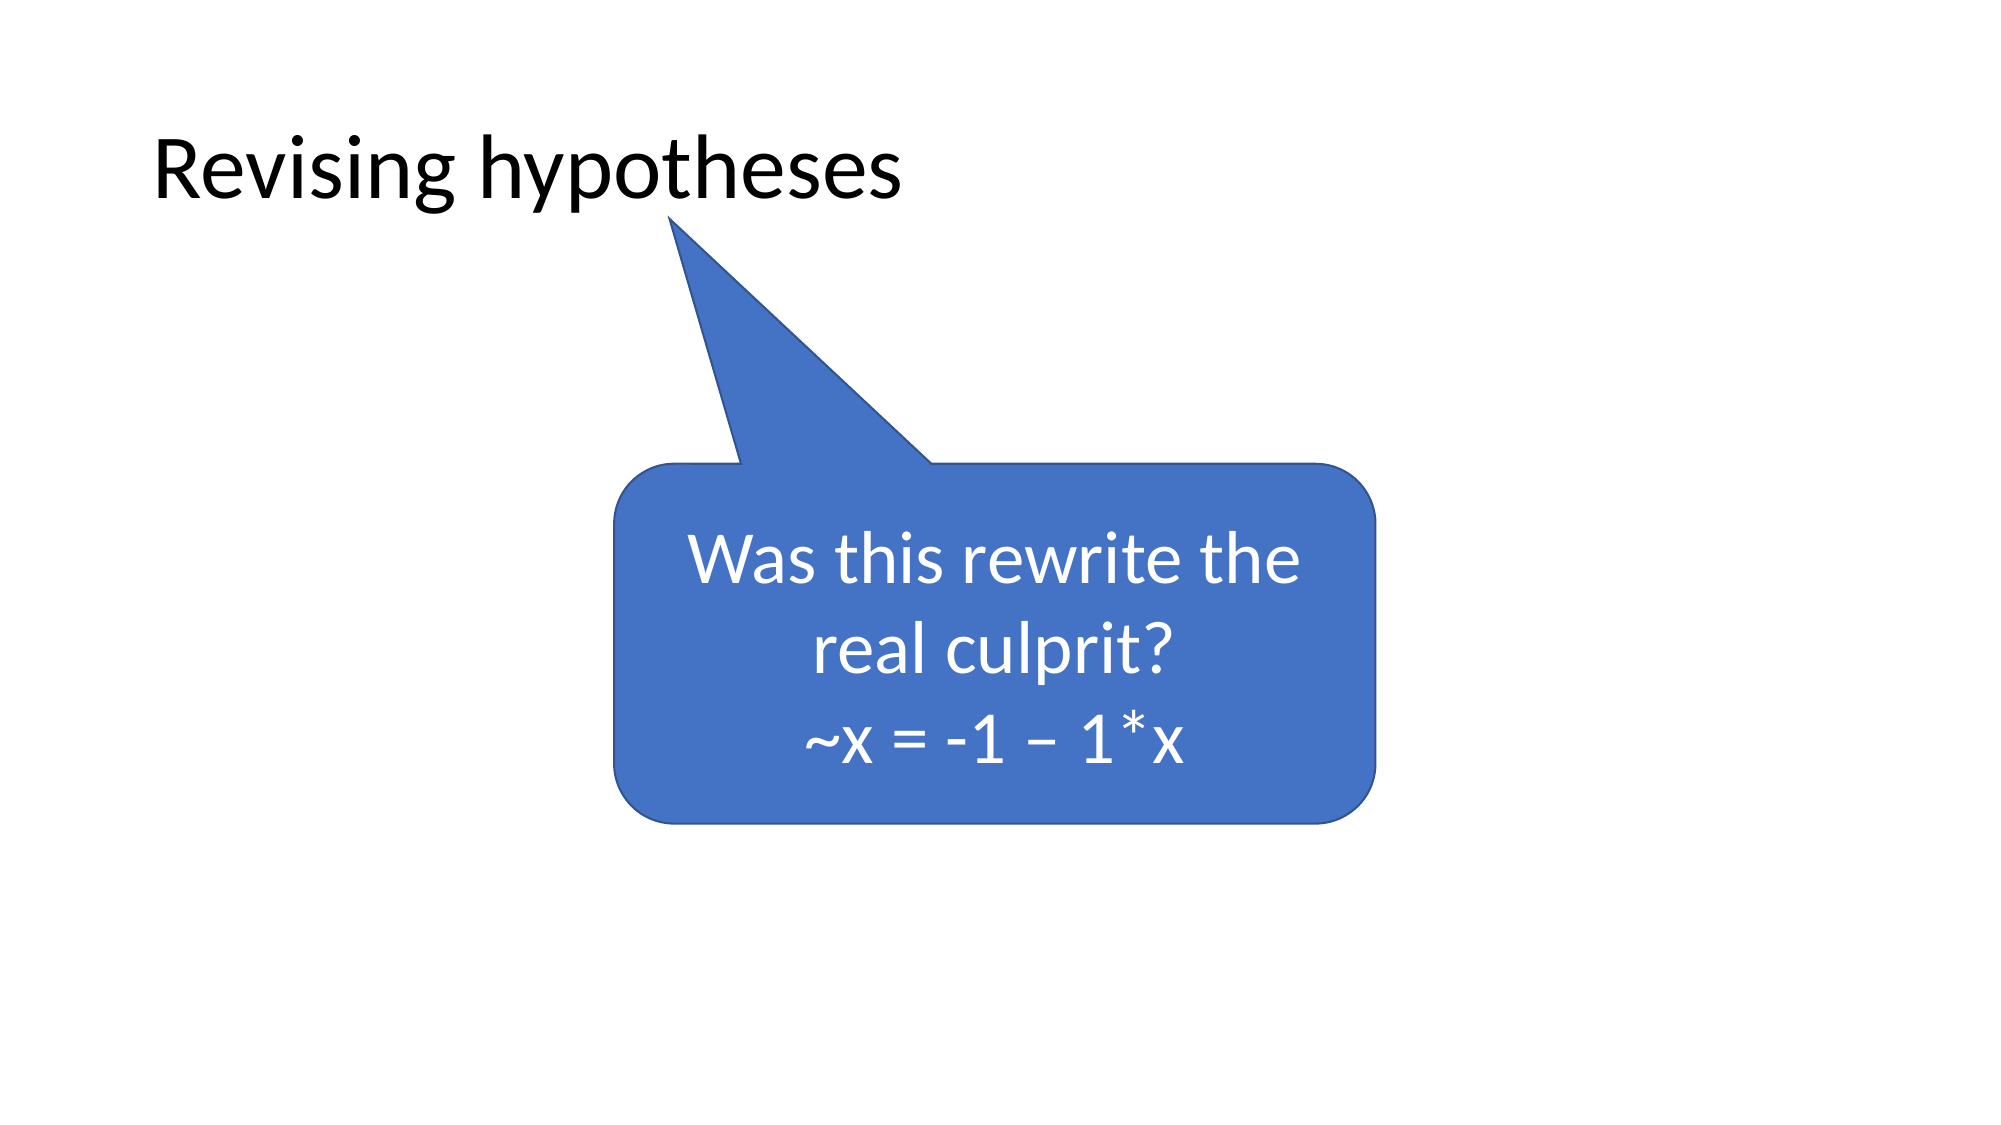

# Revising hypotheses
Was this rewrite the real culprit?
~x = -1 – 1*x